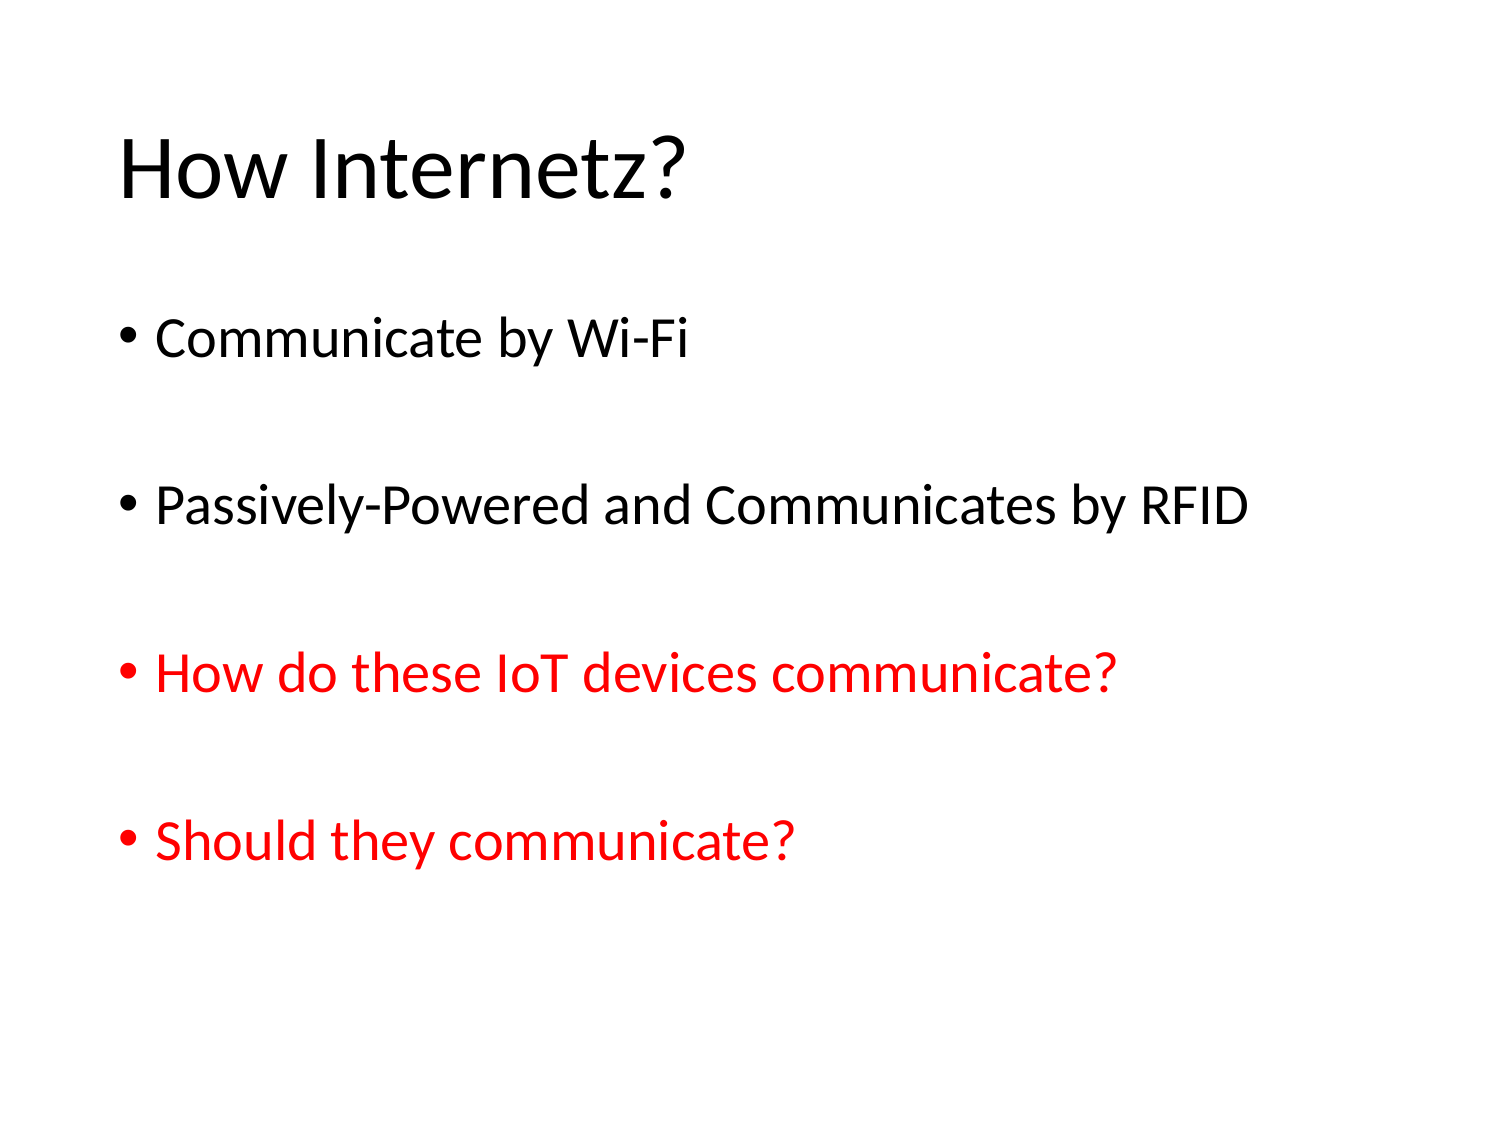

# How Internetz?
Communicate by Wi-Fi

Passively-Powered and Communicates by RFID

How do these IoT devices communicate?

Should they communicate?